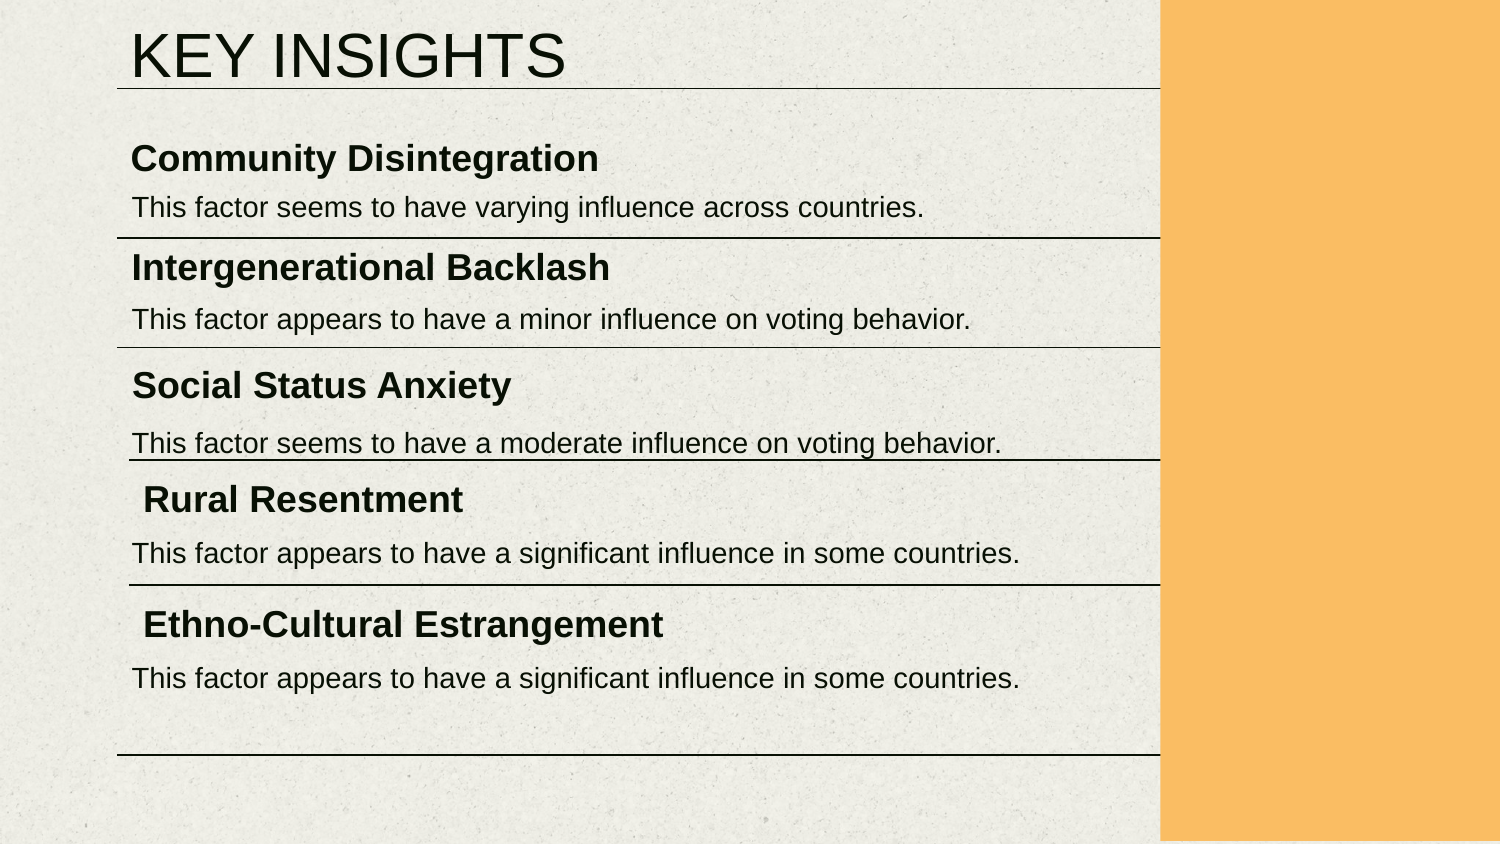

KEY INSIGHTS
# Community Disintegration
This factor seems to have varying influence across countries.
Intergenerational Backlash
This factor appears to have a minor influence on voting behavior.
Social Status Anxiety
This factor seems to have a moderate influence on voting behavior.
Rural Resentment
This factor appears to have a significant influence in some countries.
Ethno-Cultural Estrangement
This factor appears to have a significant influence in some countries.
Rural Resentment